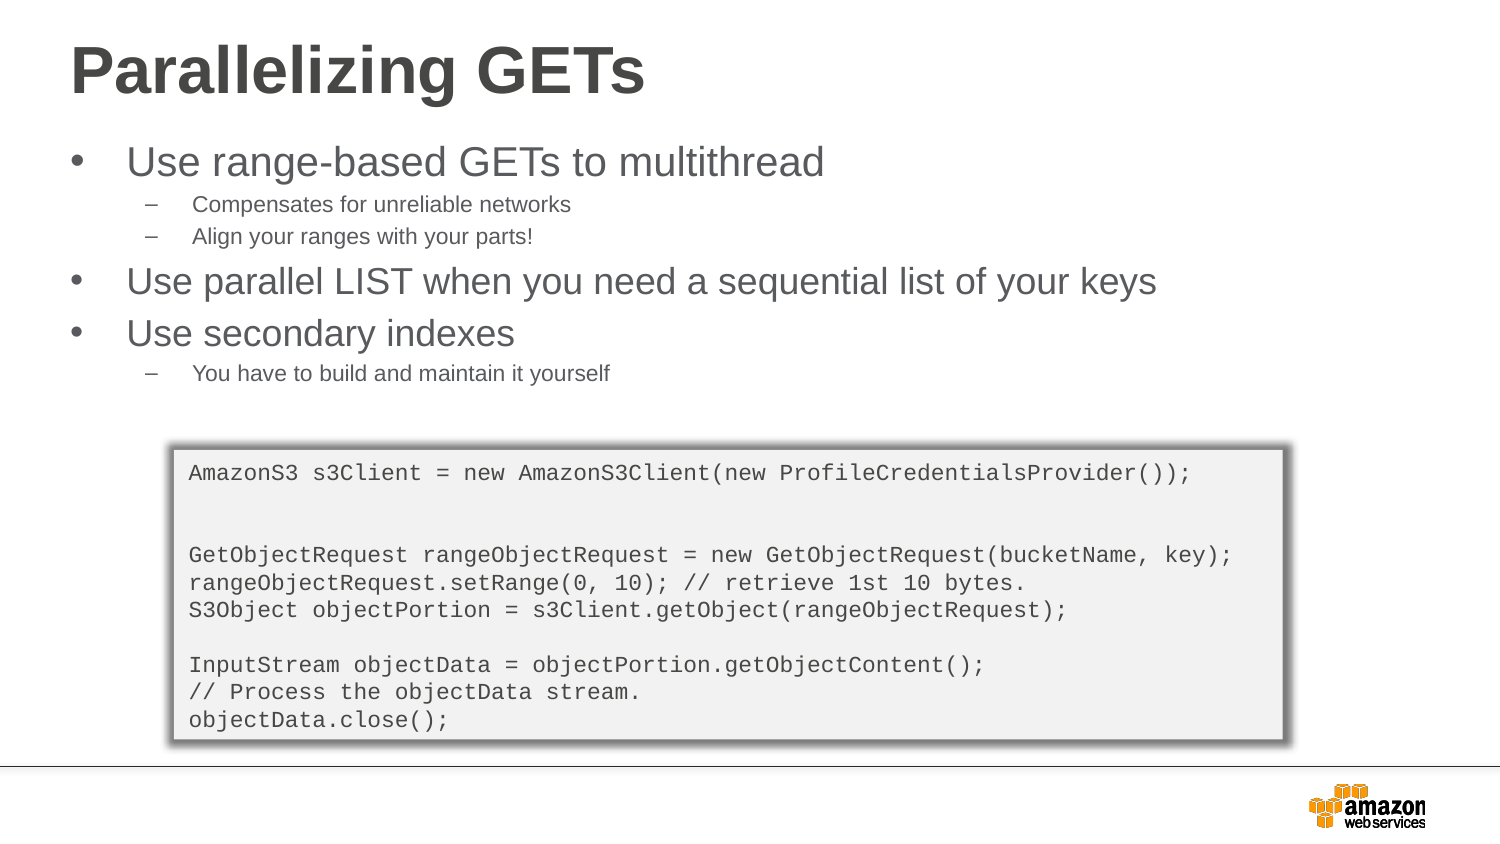

# Parallelizing GETs
Use range-based GETs to multithread
Compensates for unreliable networks
Align your ranges with your parts!
Use parallel LIST when you need a sequential list of your keys
Use secondary indexes
You have to build and maintain it yourself

AmazonS3 s3Client = new AmazonS3Client(new ProfileCredentialsProvider());

GetObjectRequest rangeObjectRequest = new GetObjectRequest(bucketName, key);
rangeObjectRequest.setRange(0, 10); // retrieve 1st 10 bytes.
S3Object objectPortion = s3Client.getObject(rangeObjectRequest);

InputStream objectData = objectPortion.getObjectContent();
// Process the objectData stream.
objectData.close();